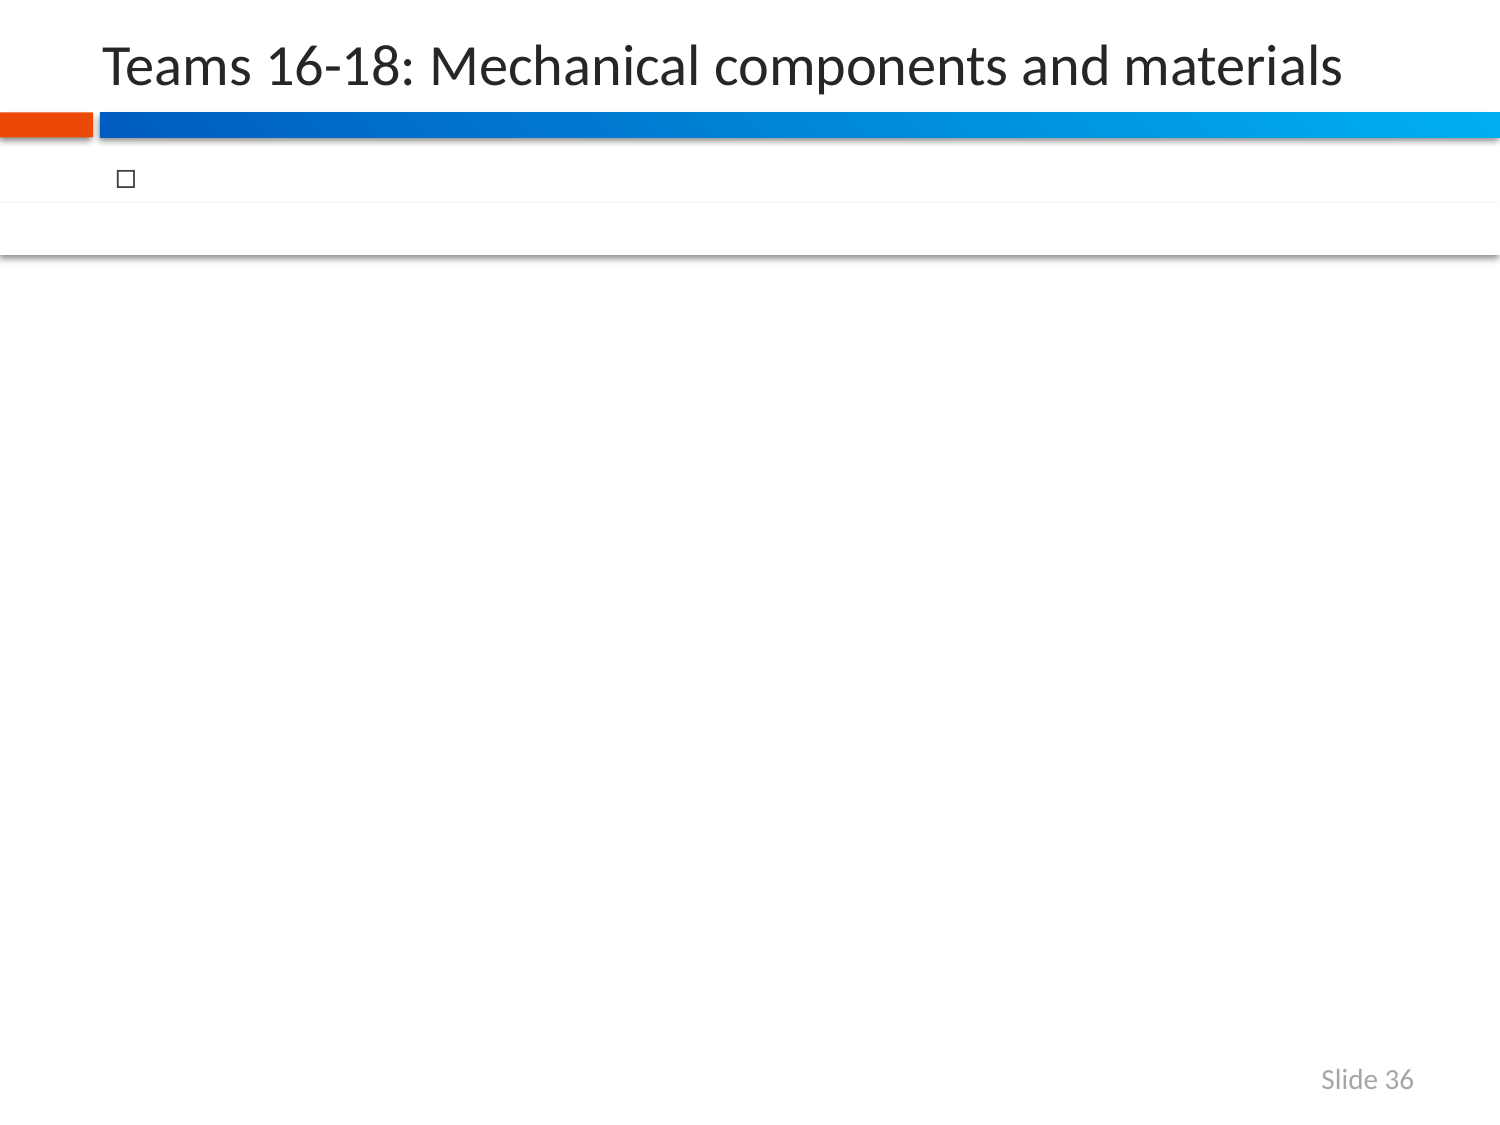

# Teams 16-18: Mechanical components and materials